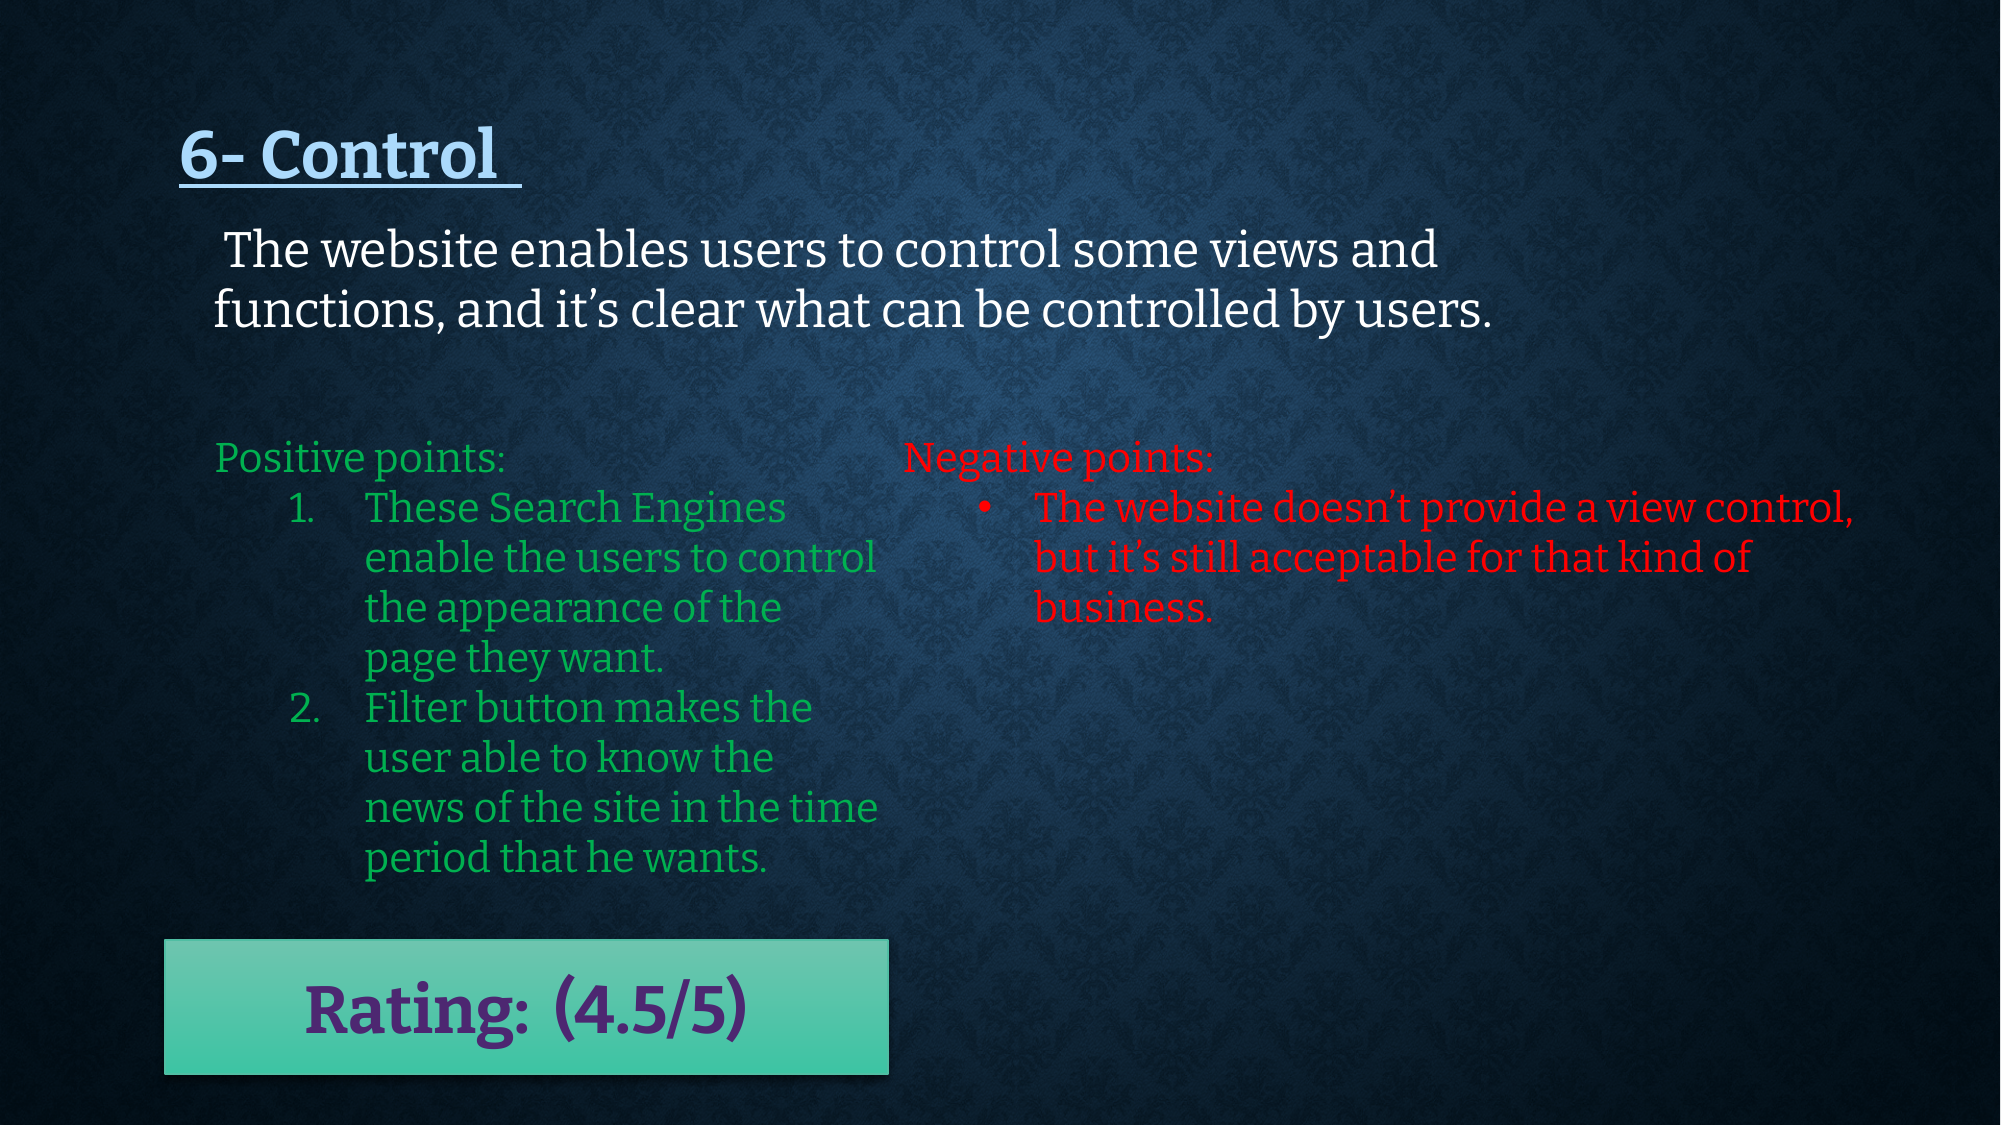

6- Control
 The website enables users to control some views and functions, and it’s clear what can be controlled by users.
Positive points:
These Search Engines enable the users to control the appearance of the page they want.
Filter button makes the user able to know the news of the site in the time period that he wants.
Negative points:
The website doesn’t provide a view control, but it’s still acceptable for that kind of business.

Rating:  (4.5/5)